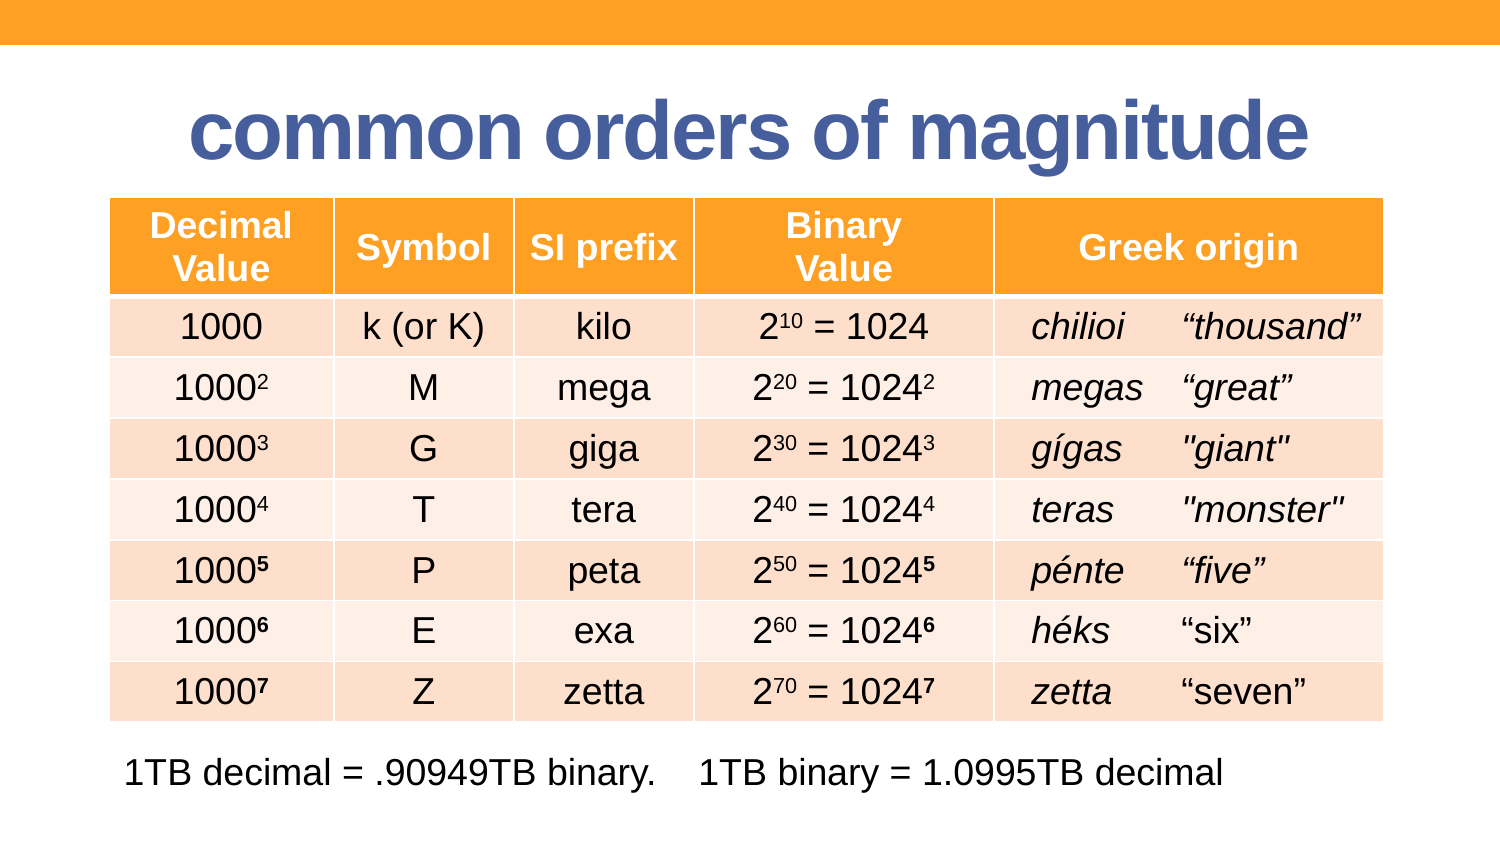

# common orders of magnitude
| Decimal Value | Symbol | SI prefix | Binary Value | Greek origin |
| --- | --- | --- | --- | --- |
| 1000 | k (or K) | kilo | 210 = 1024 | chilioi “thousand” |
| 10002 | M | mega | 220 = 10242 | megas “great” |
| 10003 | G | giga | 230 = 10243 | gígas "giant" |
| 10004 | T | tera | 240 = 10244 | teras "monster" |
| 10005 | P | peta | 250 = 10245 | pénte “five” |
| 10006 | E | exa | 260 = 10246 | héks “six” |
| 10007 | Z | zetta | 270 = 10247 | zetta “seven” |
1TB decimal = .90949TB binary.    1TB binary = 1.0995TB decimal